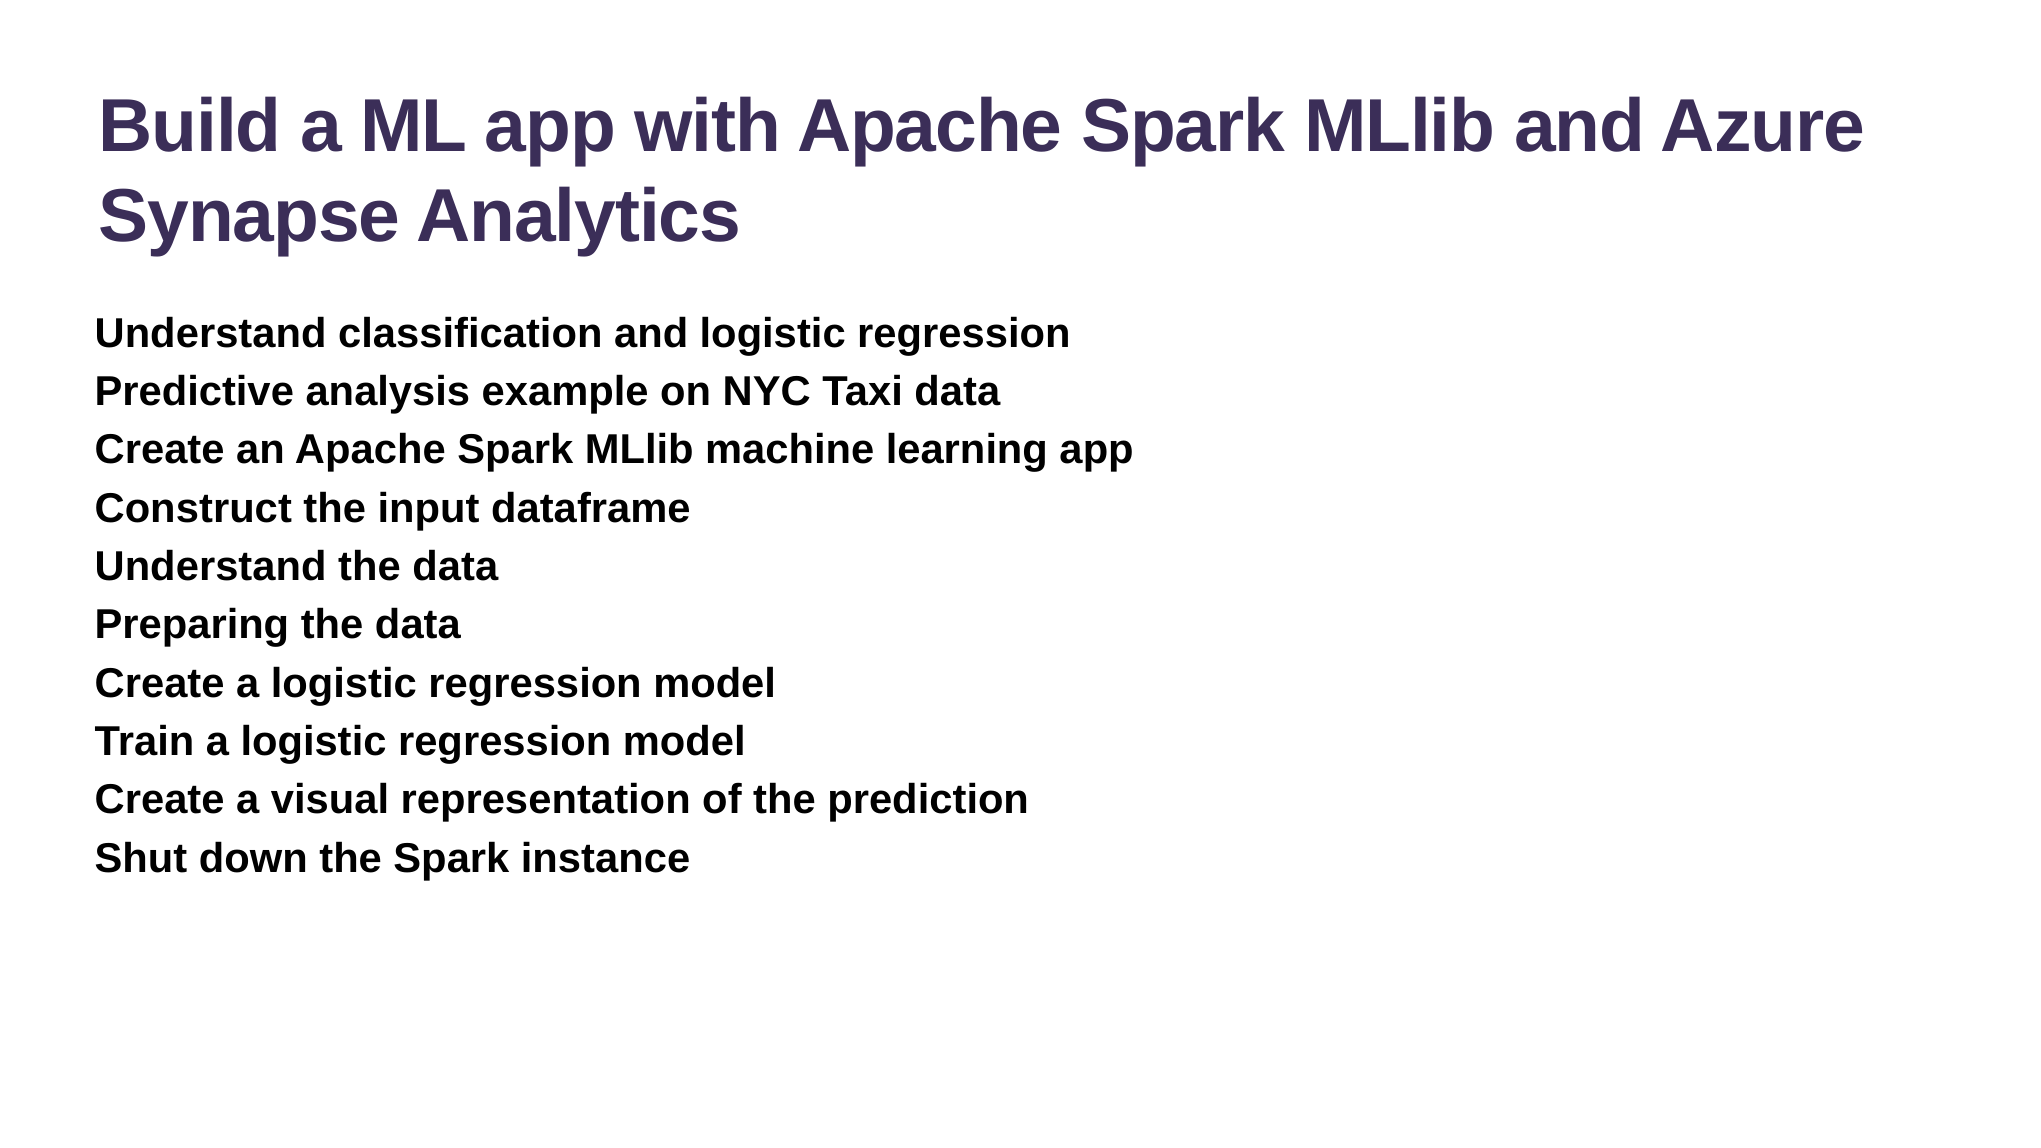

# Build a ML app with Apache Spark MLlib and Azure Synapse Analytics
Understand classification and logistic regression
Predictive analysis example on NYC Taxi data
Create an Apache Spark MLlib machine learning app
Construct the input dataframe
Understand the data
Preparing the data
Create a logistic regression model
Train a logistic regression model
Create a visual representation of the prediction
Shut down the Spark instance